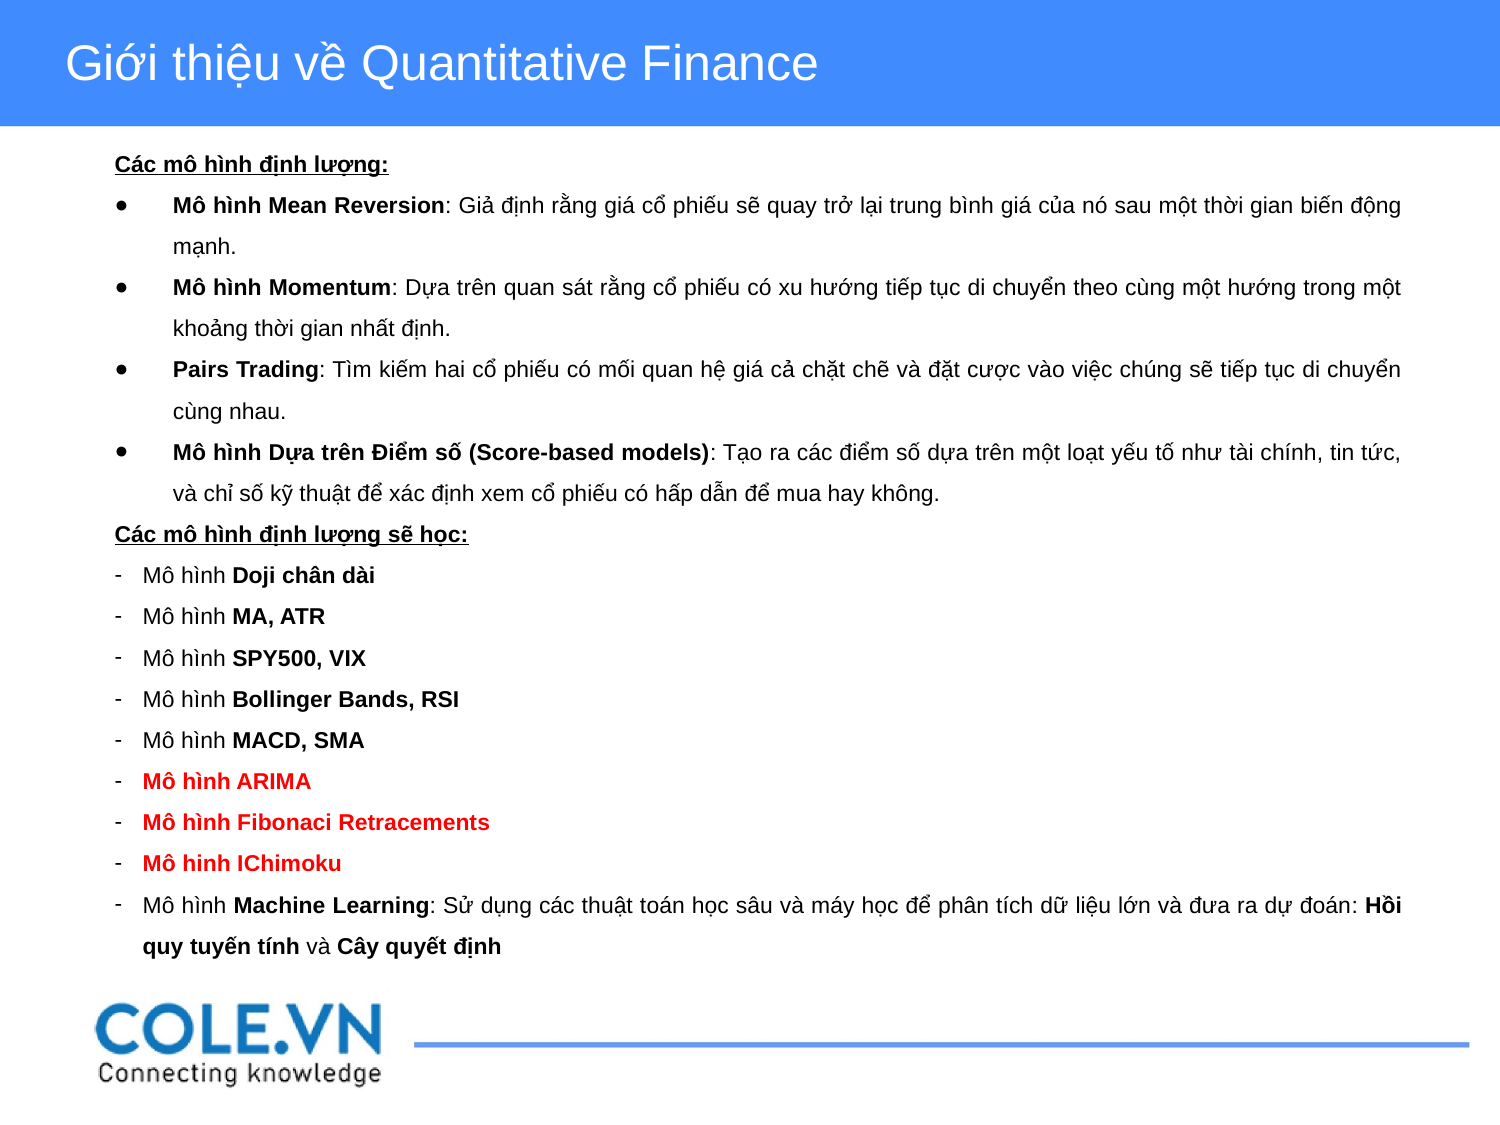

Giới thiệu về Quantitative Finance
Các mô hình định lượng:
Mô hình Mean Reversion: Giả định rằng giá cổ phiếu sẽ quay trở lại trung bình giá của nó sau một thời gian biến động mạnh.
Mô hình Momentum: Dựa trên quan sát rằng cổ phiếu có xu hướng tiếp tục di chuyển theo cùng một hướng trong một khoảng thời gian nhất định.
Pairs Trading: Tìm kiếm hai cổ phiếu có mối quan hệ giá cả chặt chẽ và đặt cược vào việc chúng sẽ tiếp tục di chuyển cùng nhau.
Mô hình Dựa trên Điểm số (Score-based models): Tạo ra các điểm số dựa trên một loạt yếu tố như tài chính, tin tức, và chỉ số kỹ thuật để xác định xem cổ phiếu có hấp dẫn để mua hay không.
Các mô hình định lượng sẽ học:
Mô hình Doji chân dài
Mô hình MA, ATR
Mô hình SPY500, VIX
Mô hình Bollinger Bands, RSI
Mô hình MACD, SMA
Mô hình ARIMA
Mô hình Fibonaci Retracements
Mô hinh IChimoku
Mô hình Machine Learning: Sử dụng các thuật toán học sâu và máy học để phân tích dữ liệu lớn và đưa ra dự đoán: Hồi quy tuyến tính và Cây quyết định